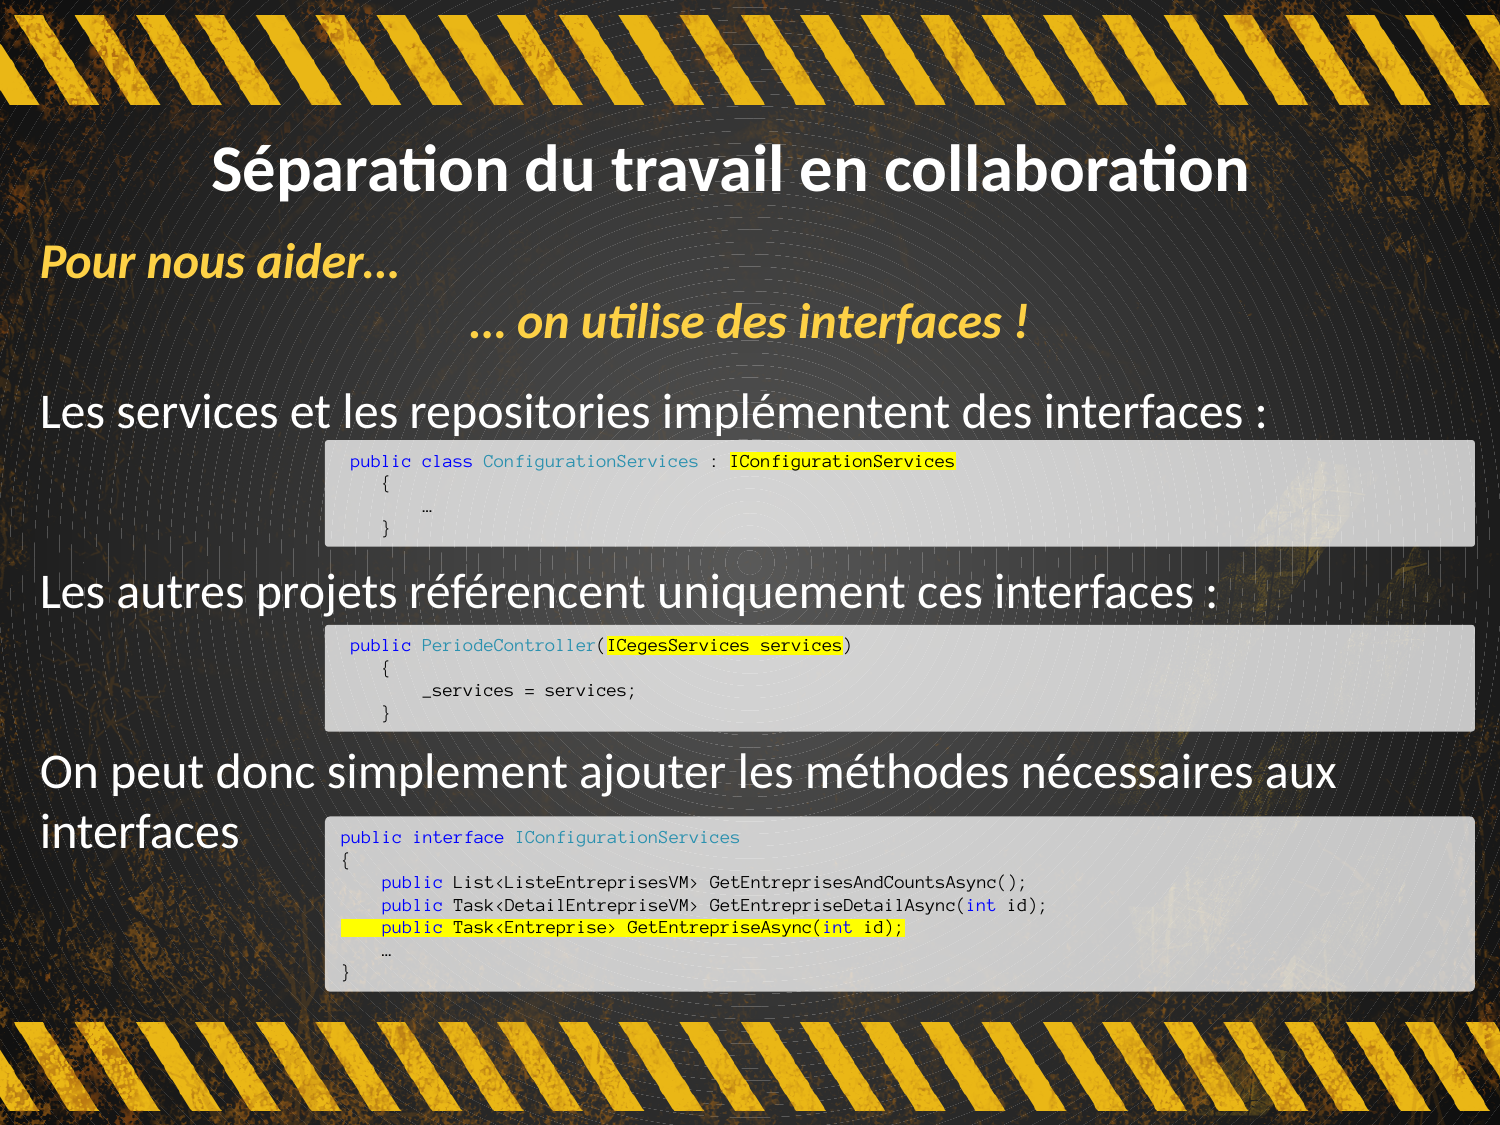

# Séparation du travail en collaboration
Pour nous aider…
… on utilise des interfaces !

Les services et les repositories implémentent des interfaces :

Les autres projets référencent uniquement ces interfaces :

On peut donc simplement ajouter les méthodes nécessaires aux interfaces
 public class ConfigurationServices : IConfigurationServices
    {
        …
    }
 public PeriodeController(ICegesServices services)
    {
        _services = services;
    }
public interface IConfigurationServices
{
    public List<ListeEntreprisesVM> GetEntreprisesAndCountsAsync();
    public Task<DetailEntrepriseVM> GetEntrepriseDetailAsync(int id);
    public Task<Entreprise> GetEntrepriseAsync(int id);
    …
}